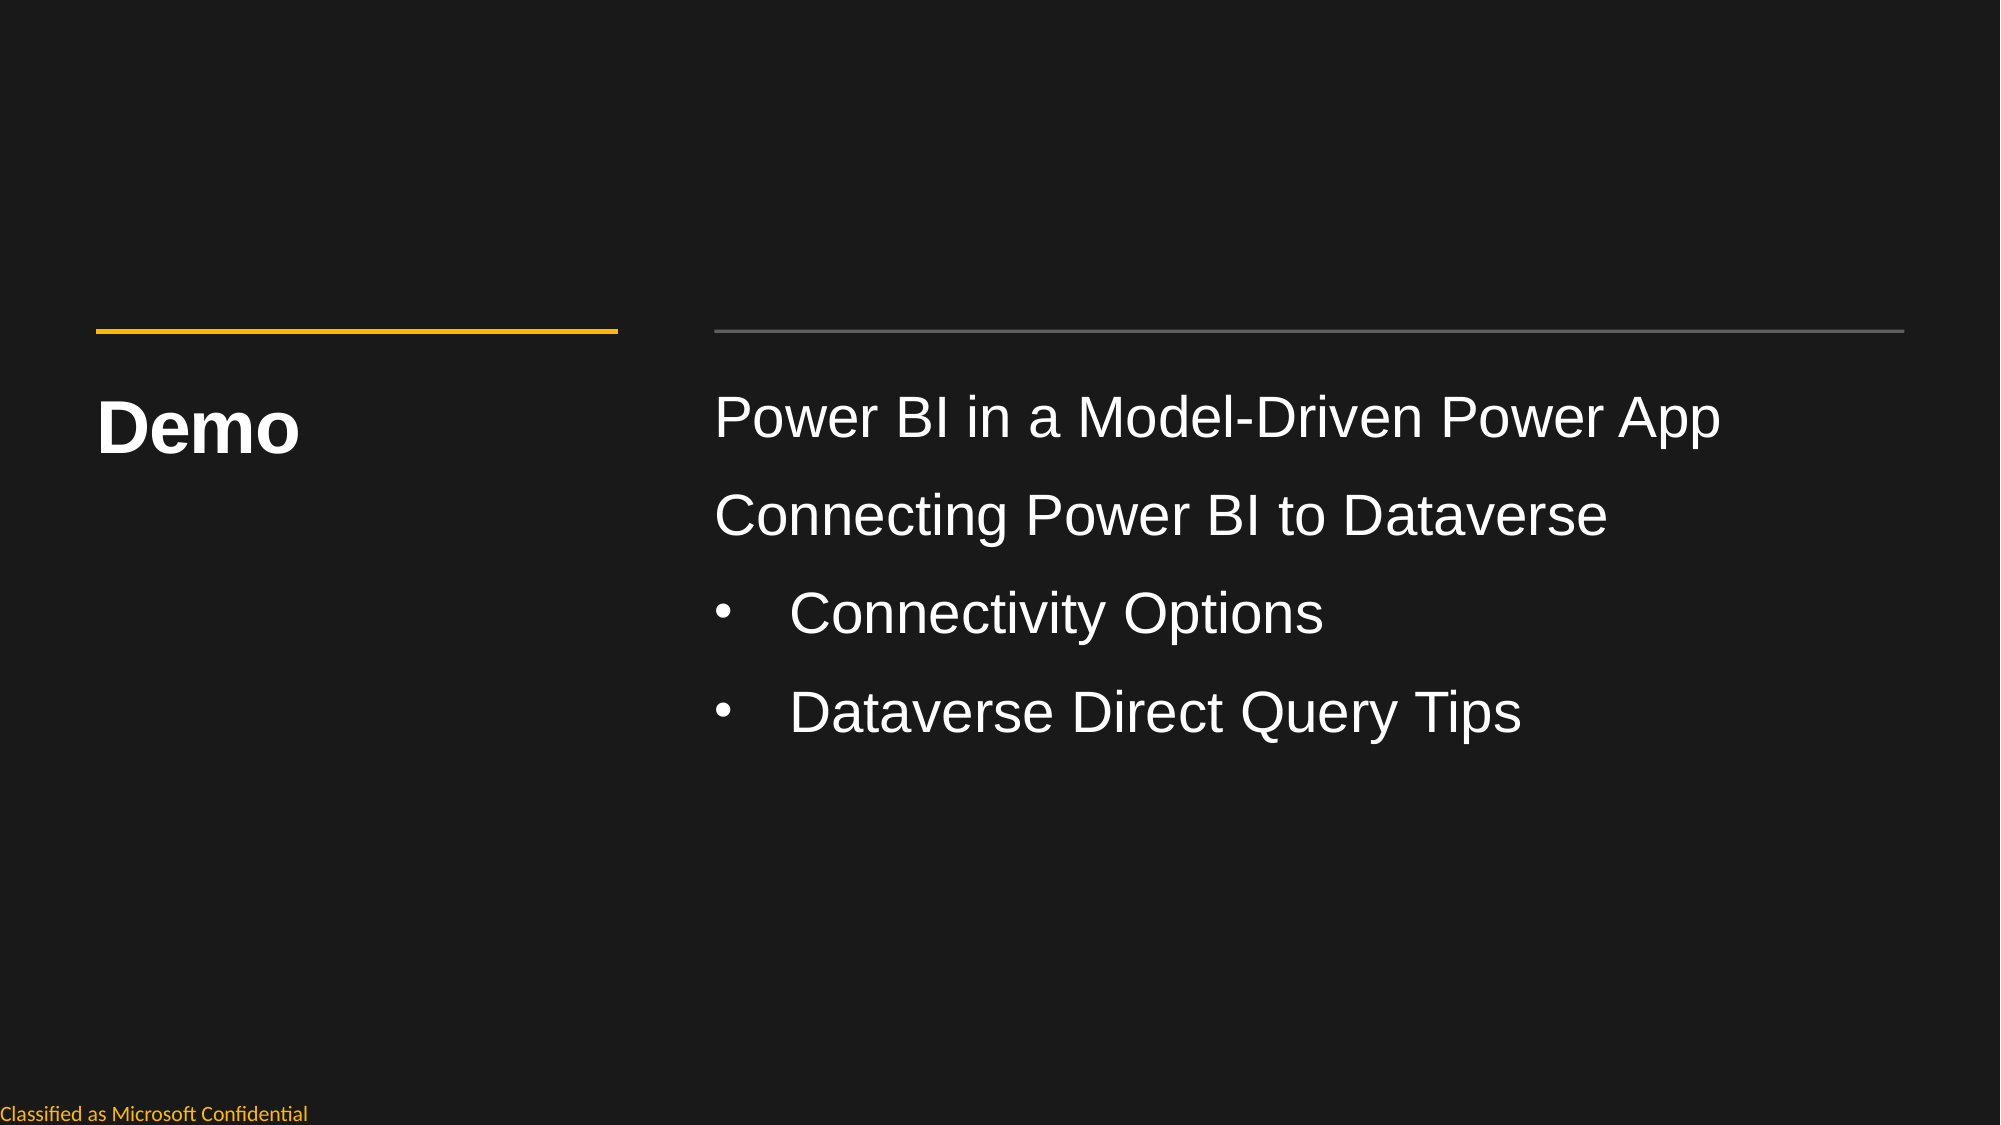

# Demo
Power BI in a Model-Driven Power App
Connecting Power BI to Dataverse
Connectivity Options
Dataverse Direct Query Tips